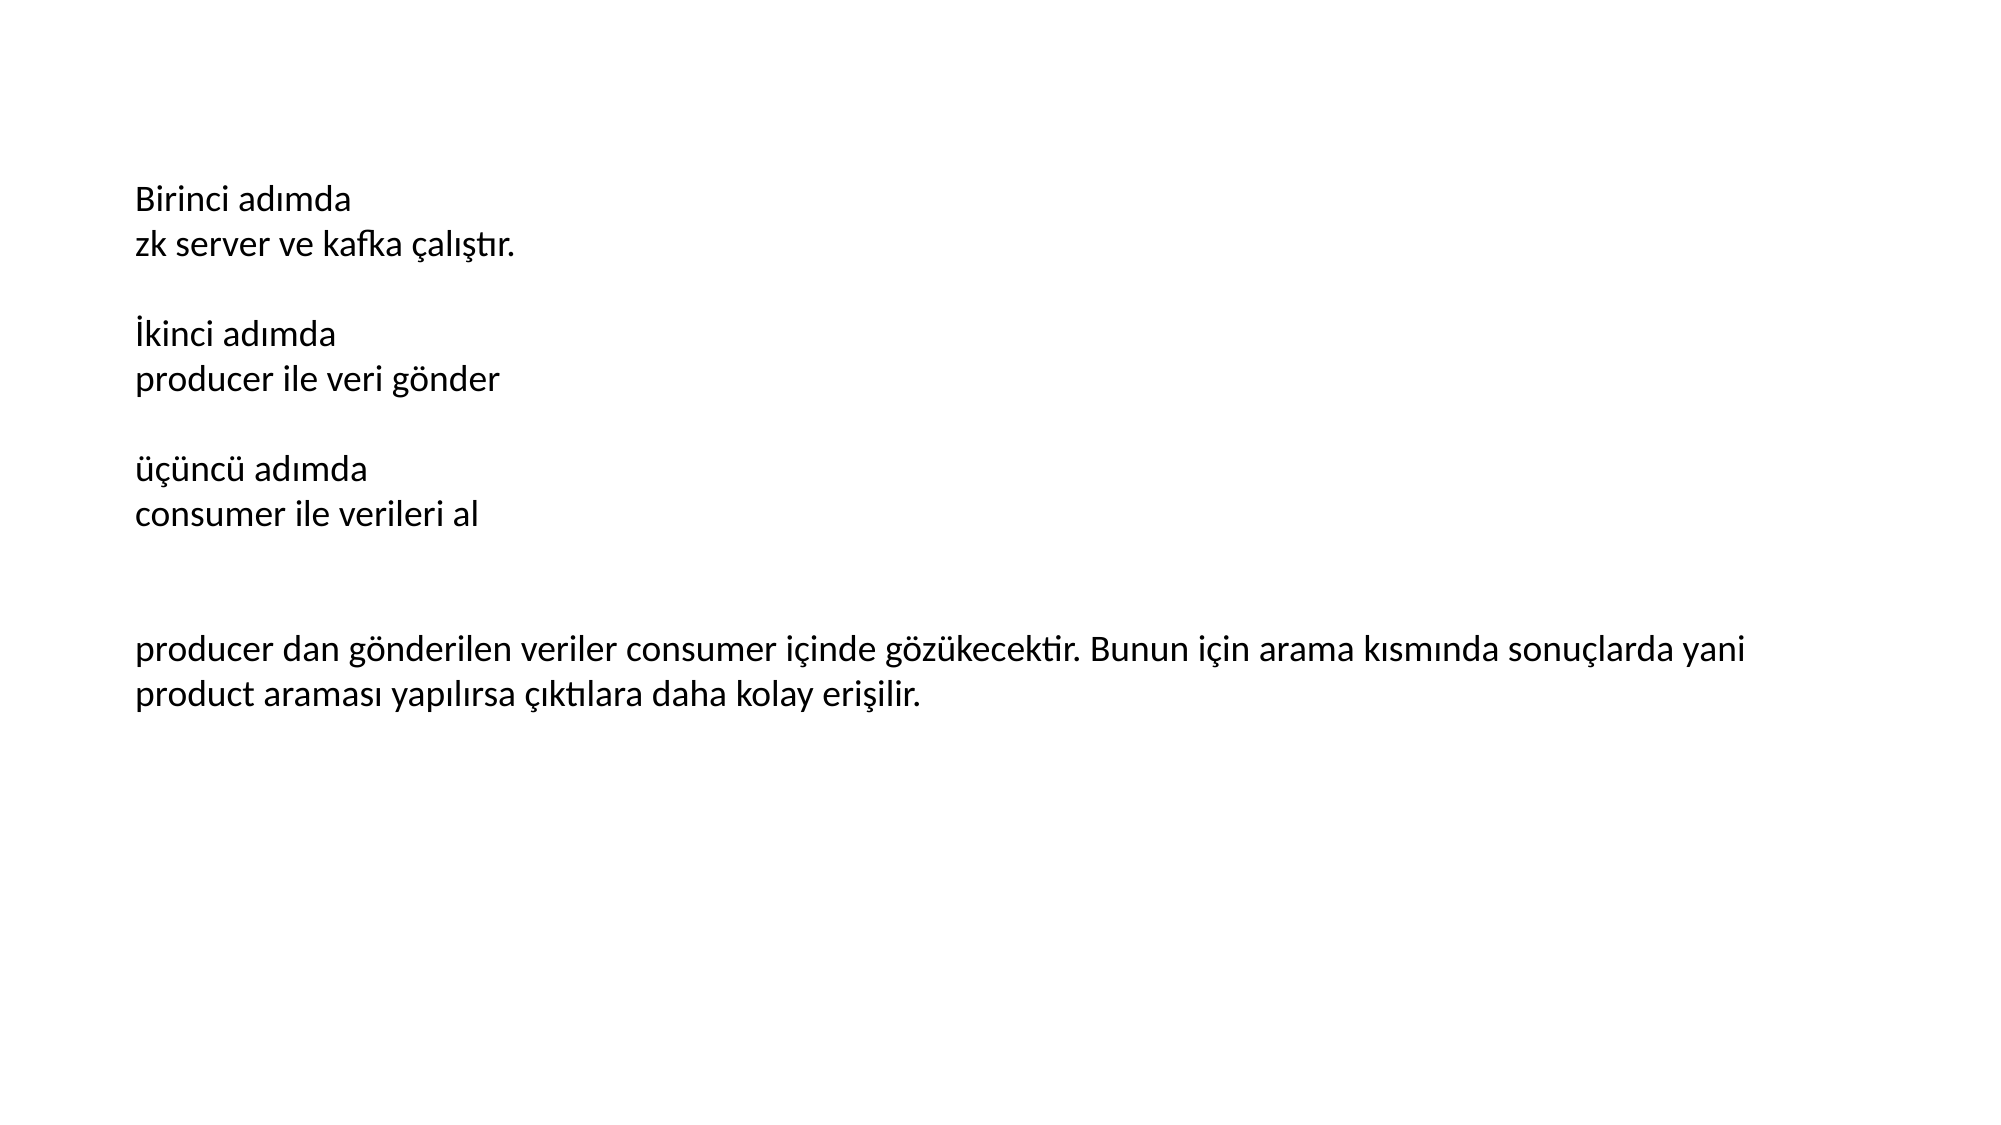

Birinci adımda
zk server ve kafka çalıştır.

İkinci adımda
producer ile veri gönder

üçüncü adımda
consumer ile verileri al

producer dan gönderilen veriler consumer içinde gözükecektir. Bunun için arama kısmında sonuçlarda yani
product araması yapılırsa çıktılara daha kolay erişilir.